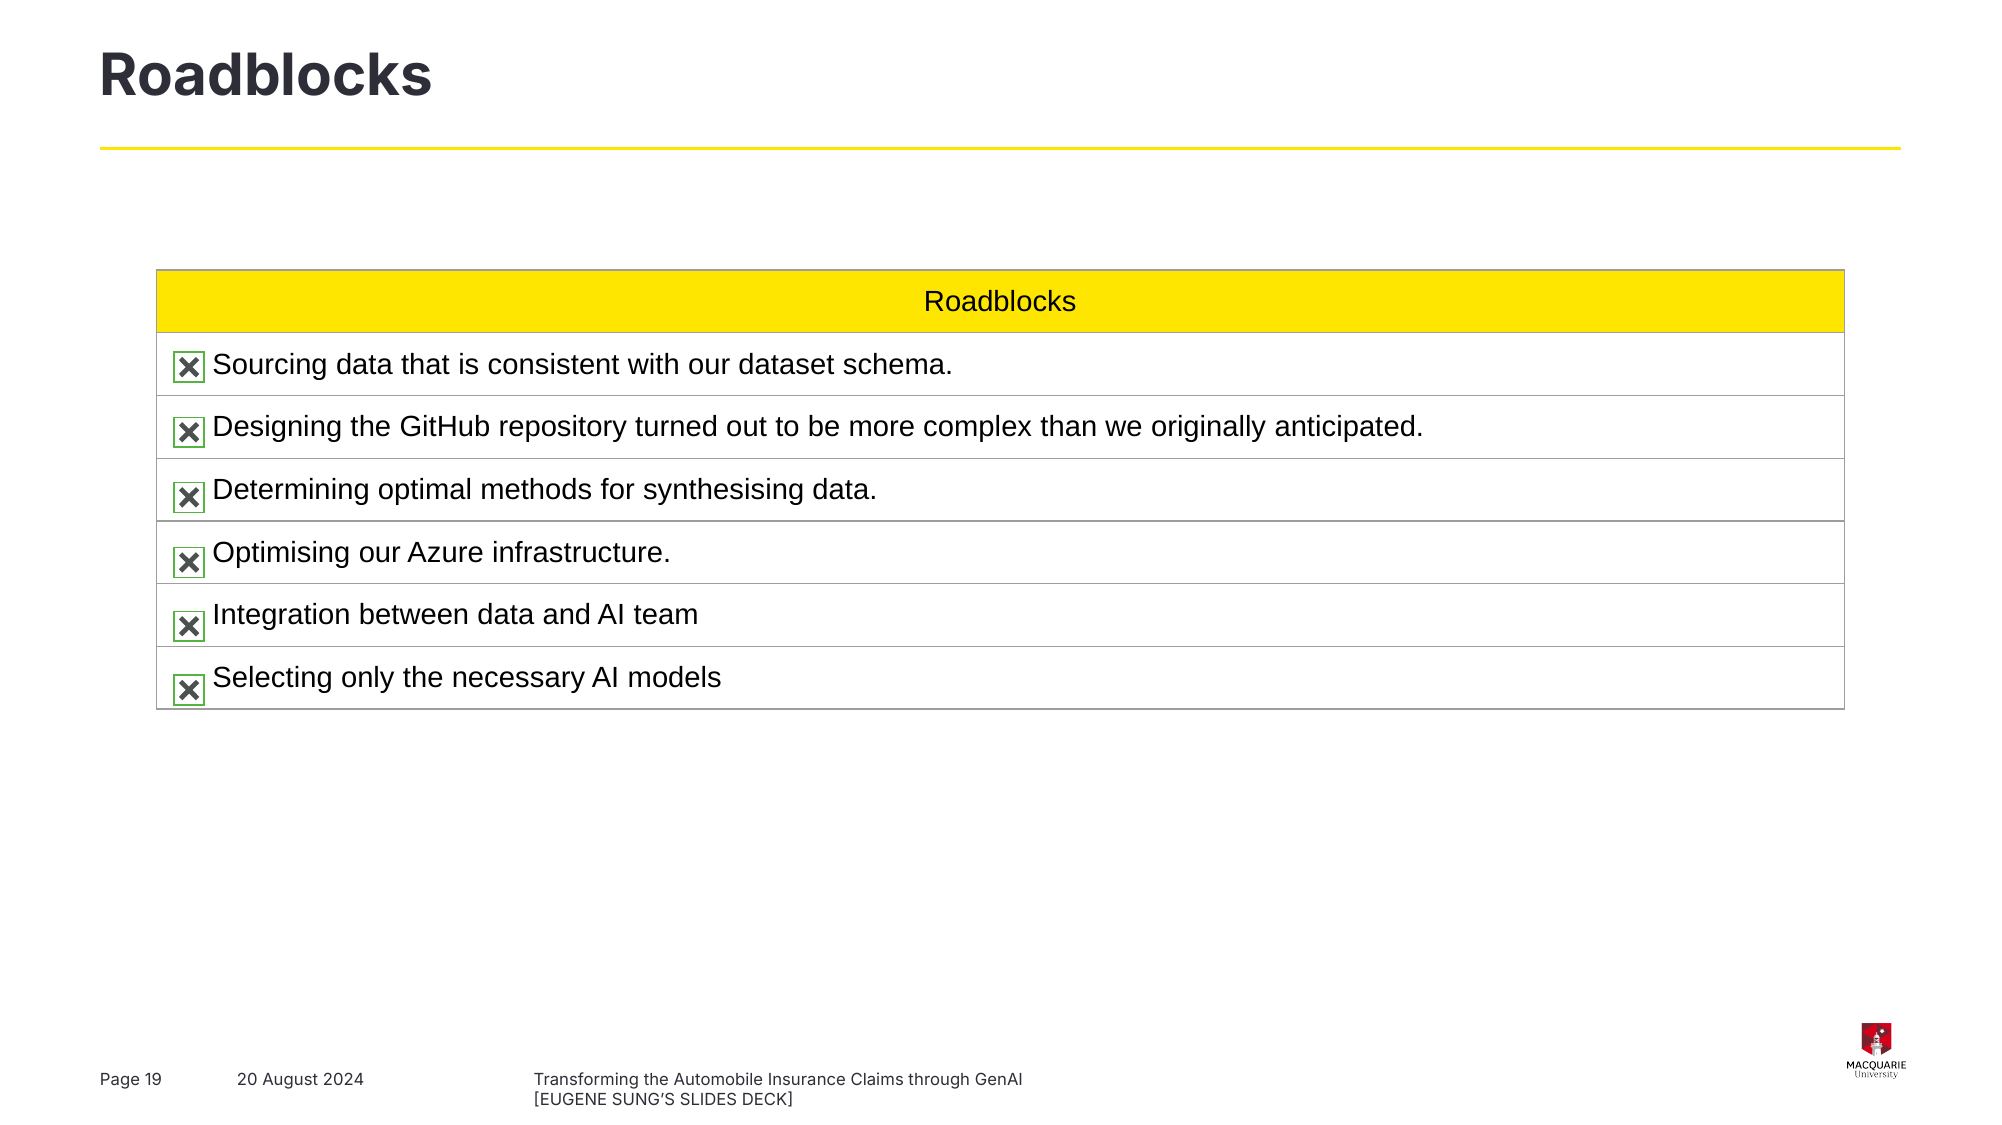

# Roadblocks
| Roadblocks |
| --- |
| Sourcing data that is consistent with our dataset schema. |
| Designing the GitHub repository turned out to be more complex than we originally anticipated. |
| Determining optimal methods for synthesising data. |
| Optimising our Azure infrastructure. |
| Integration between data and AI team |
| Selecting only the necessary AI models |